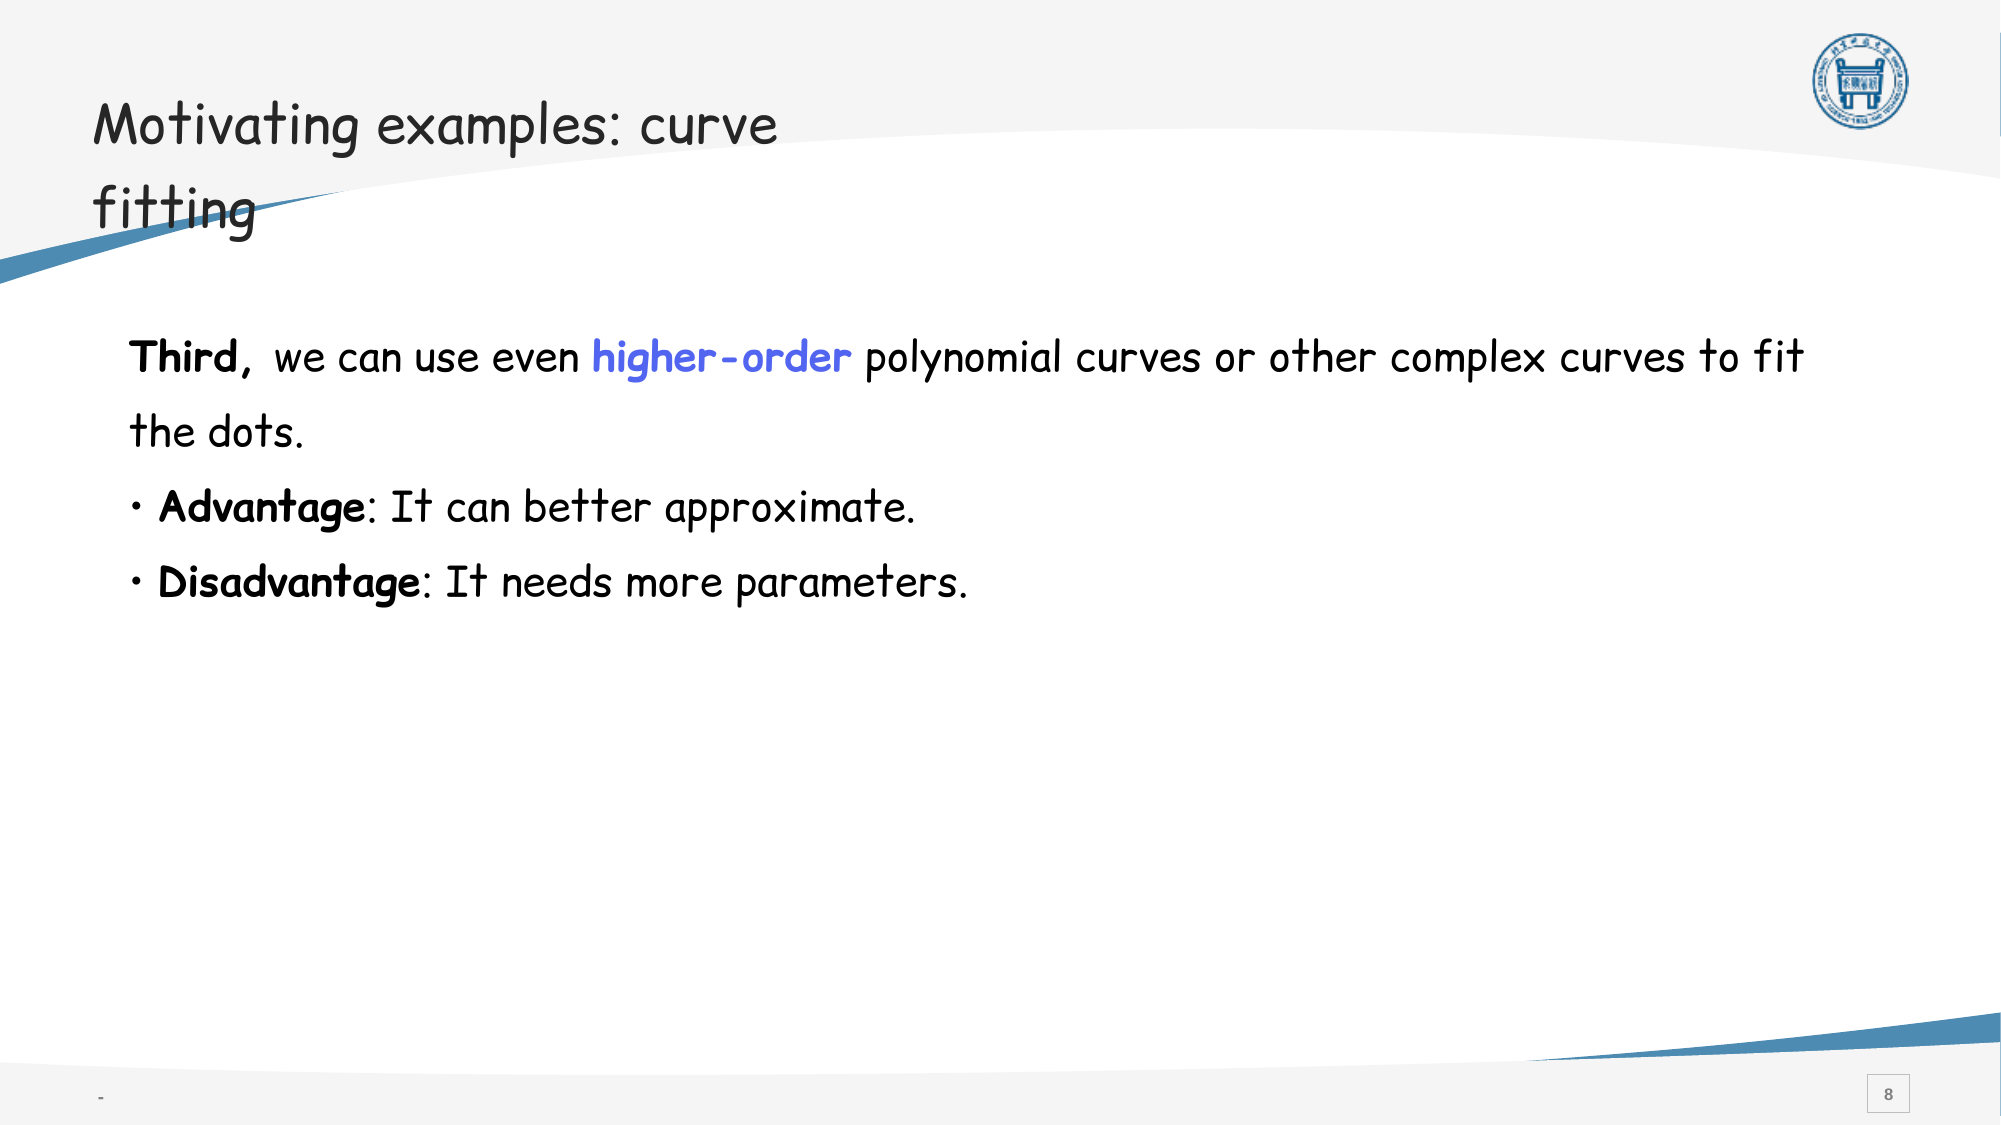

# Motivating examples: curve fitting
Third, we can use even higher-order polynomial curves or other complex curves to fit the dots.
• Advantage: It can better approximate.
• Disadvantage: It needs more parameters.